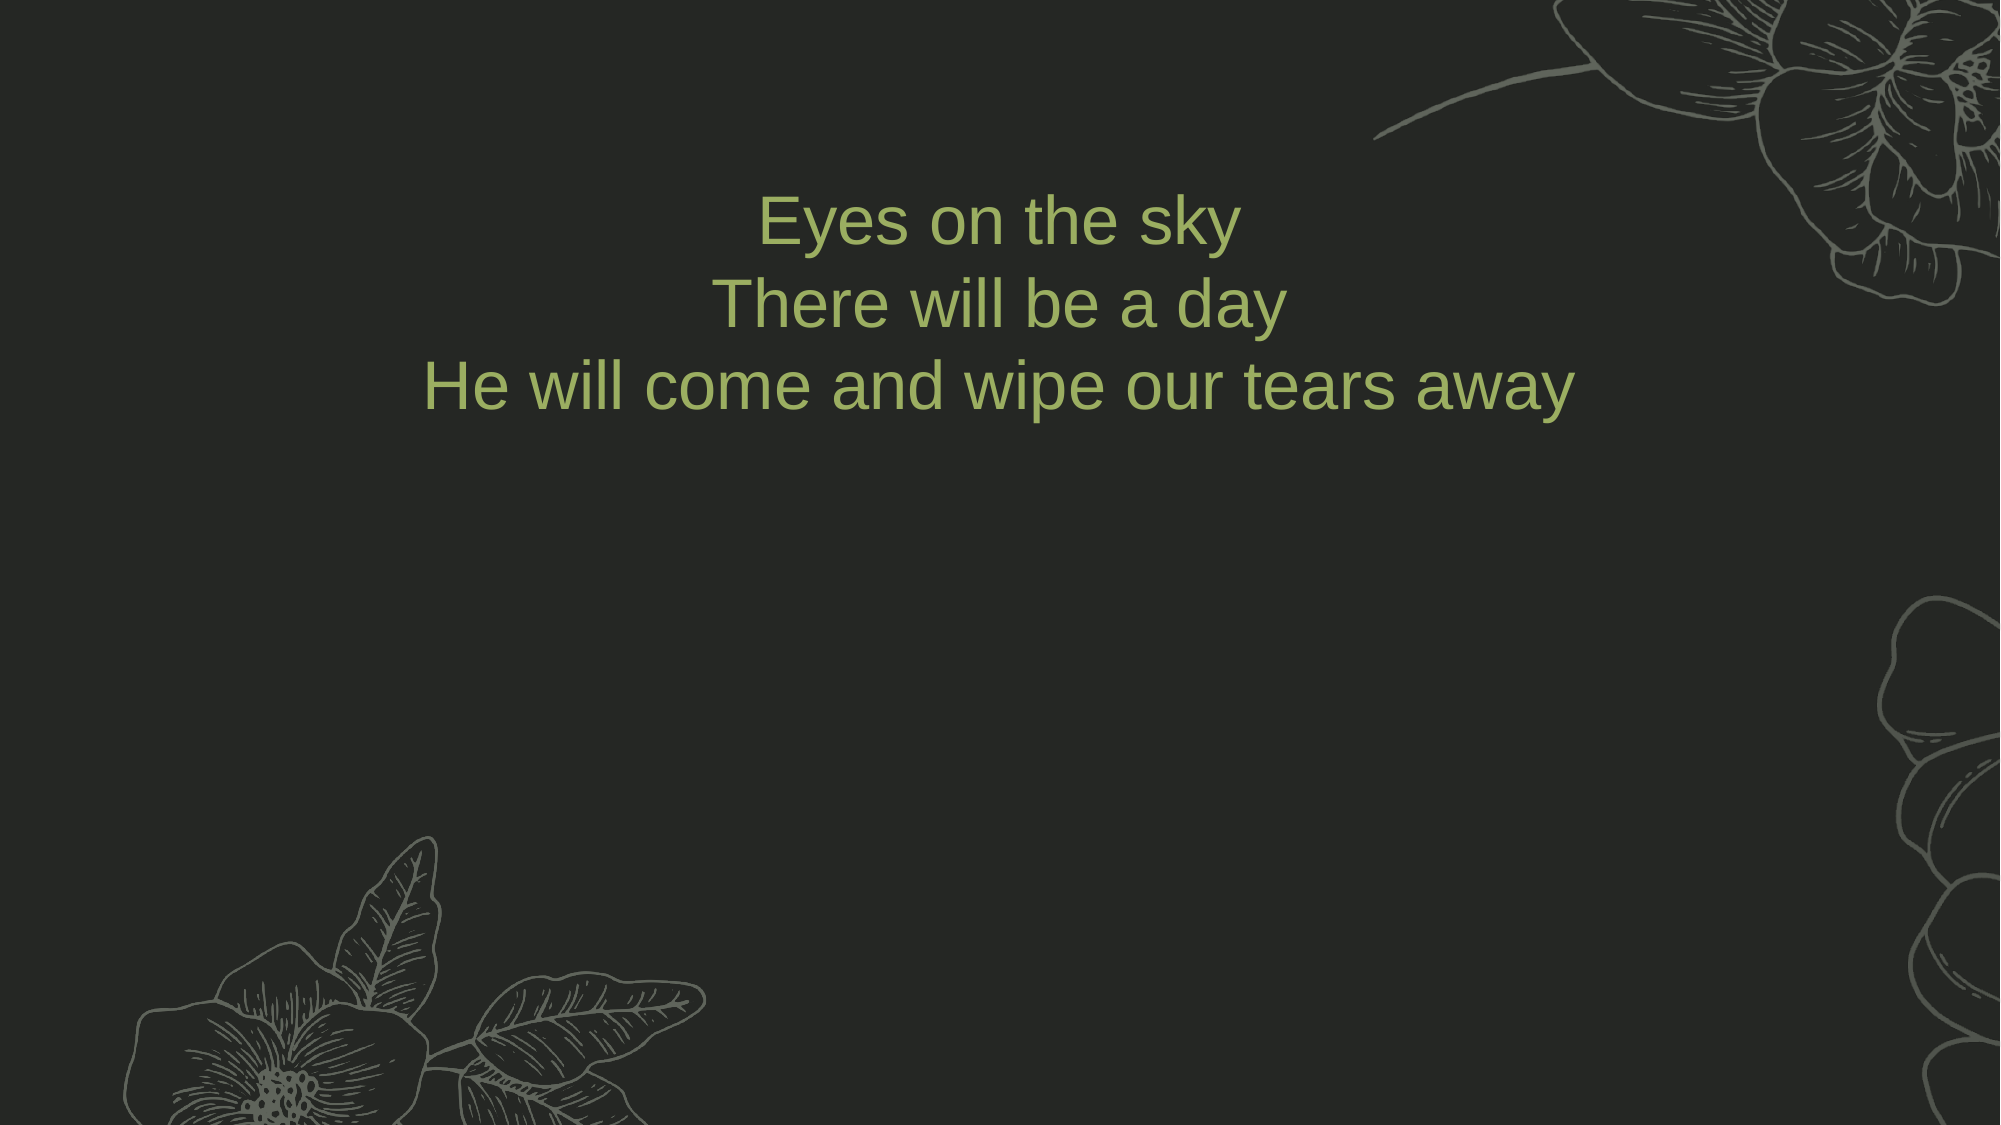

Eyes on the sky
There will be a day
He will come and wipe our tears away